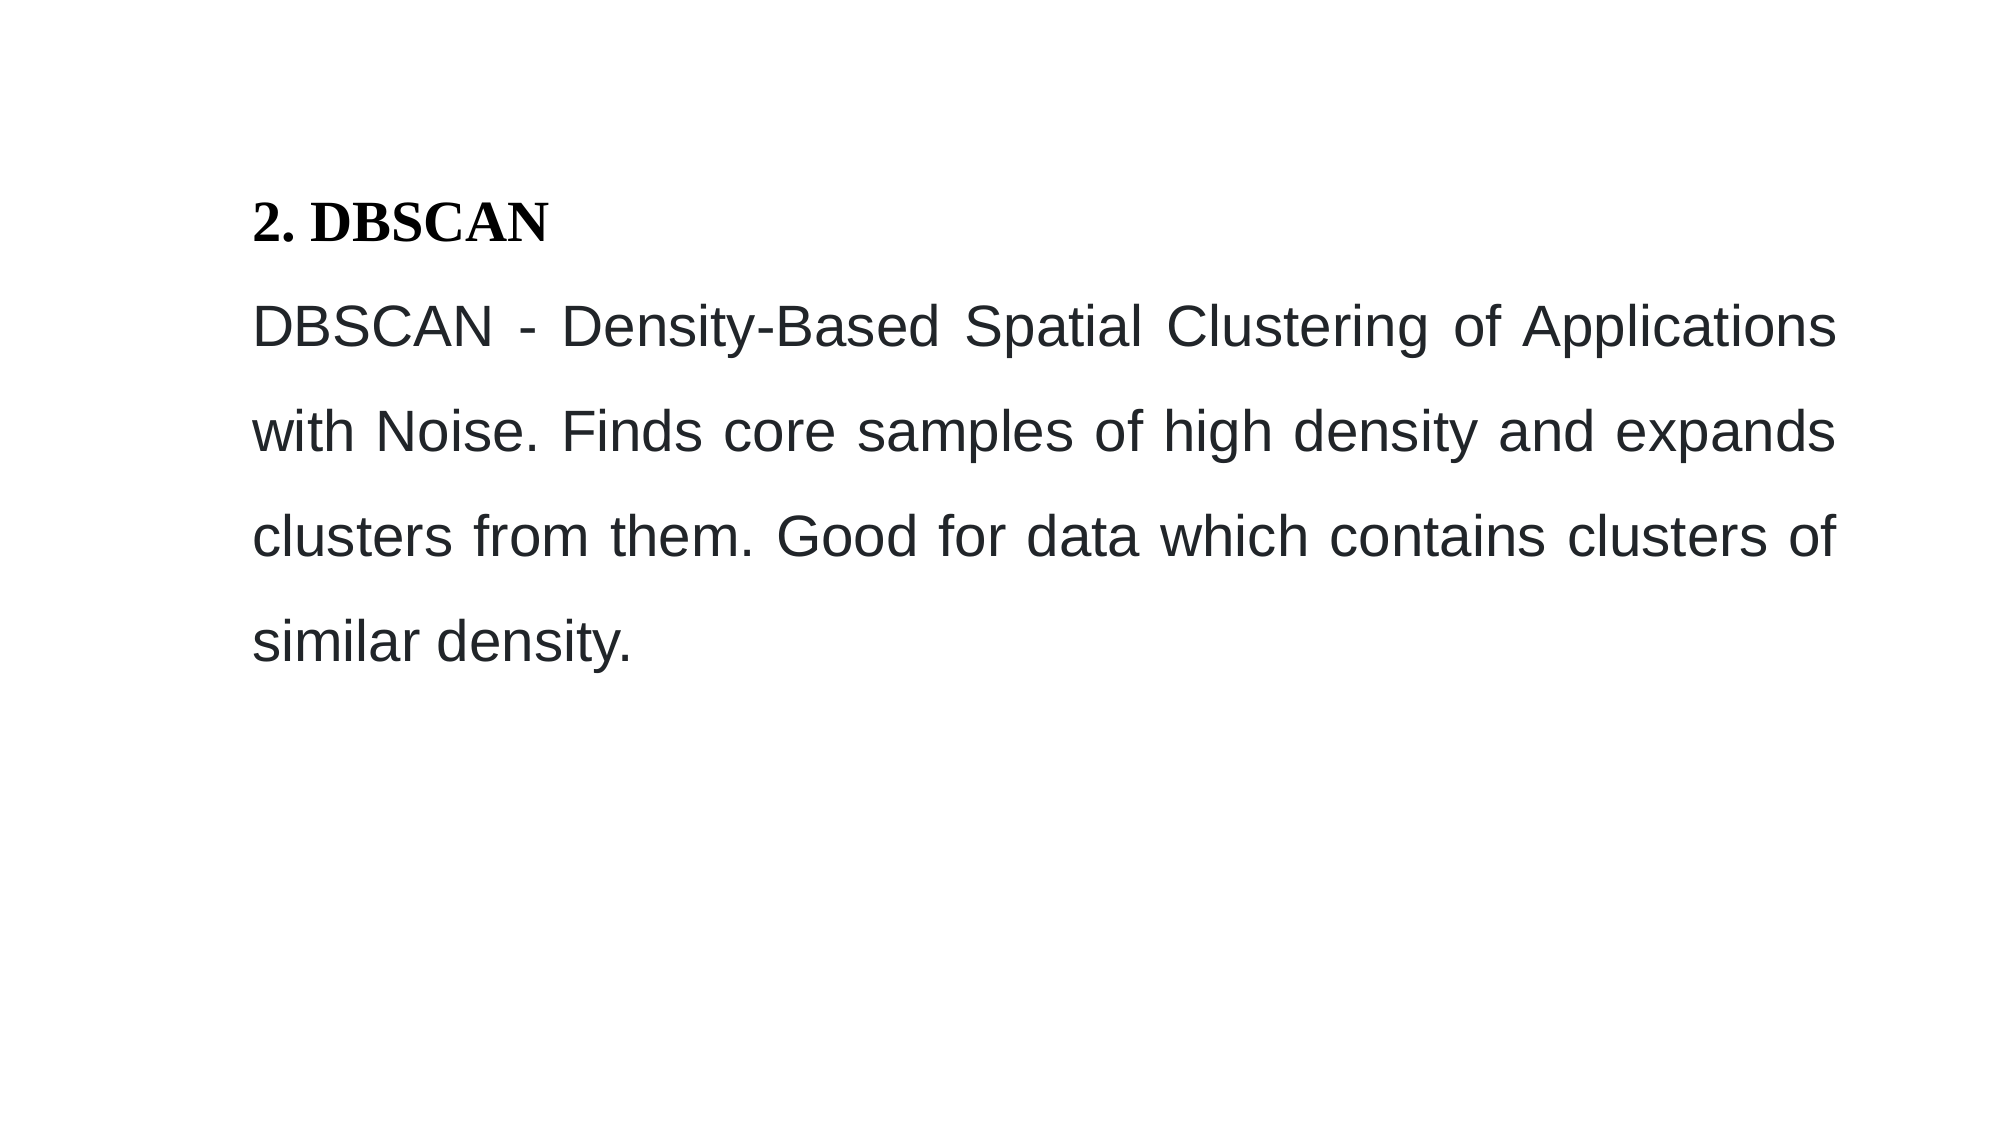

2. DBSCAN
DBSCAN - Density-Based Spatial Clustering of Applications with Noise. Finds core samples of high density and expands clusters from them. Good for data which contains clusters of similar density.